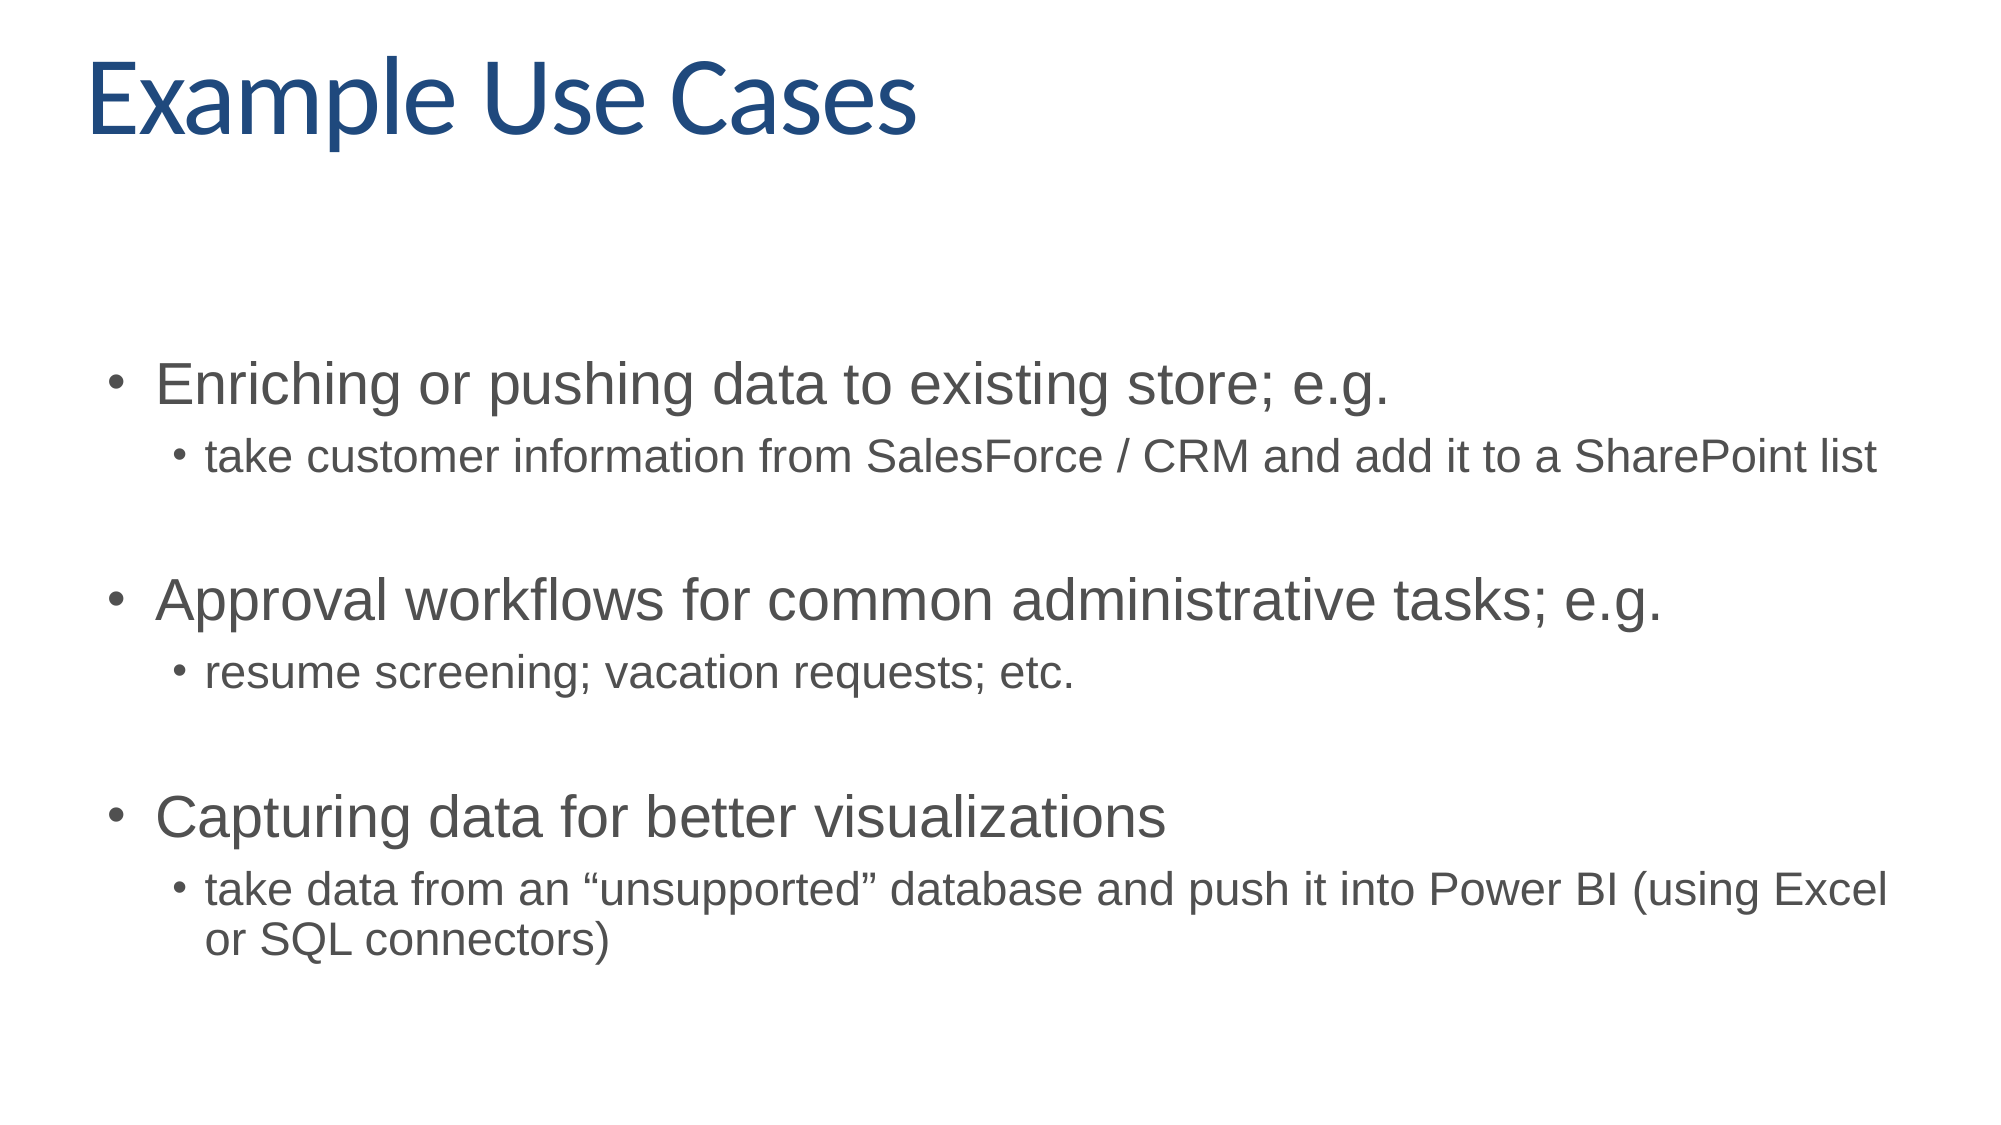

Example Use Cases
Enriching or pushing data to existing store; e.g.
take customer information from SalesForce / CRM and add it to a SharePoint list

Approval workflows for common administrative tasks; e.g.
resume screening; vacation requests; etc.

Capturing data for better visualizations
take data from an “unsupported” database and push it into Power BI (using Excel or SQL connectors)